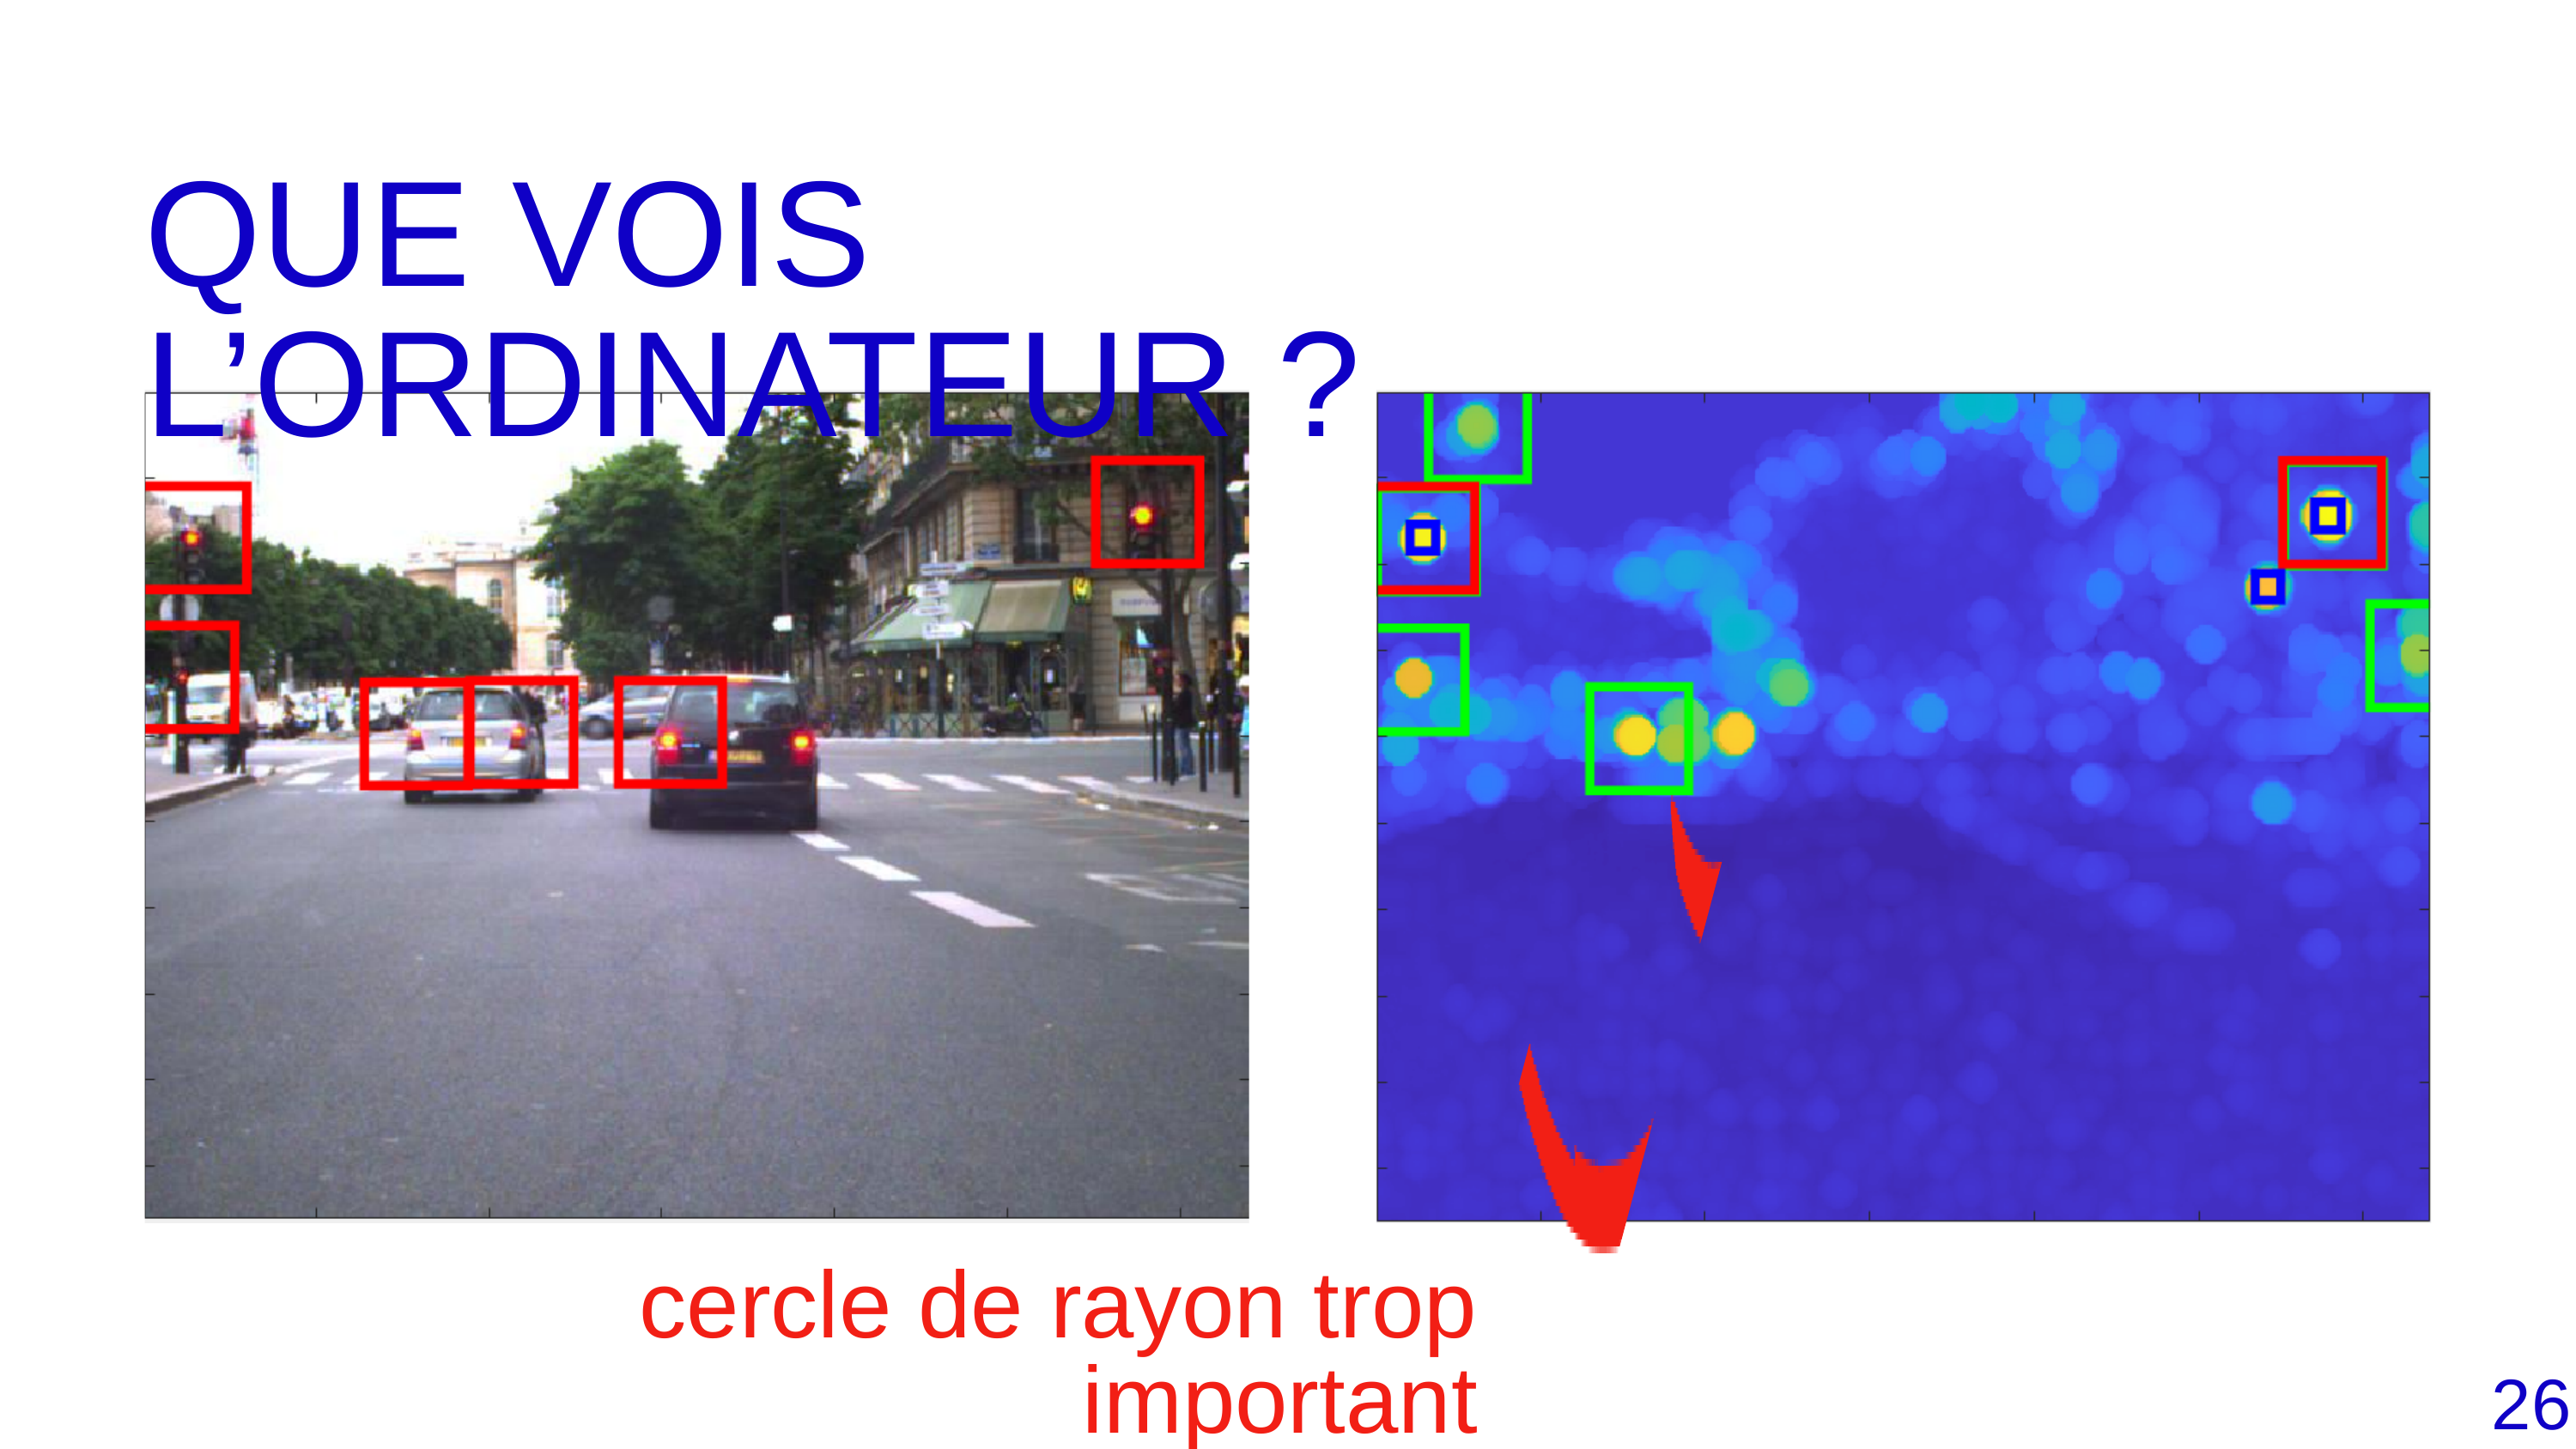

QUE VOIS L’ORDINATEUR ?

cercle de rayon trop important
26